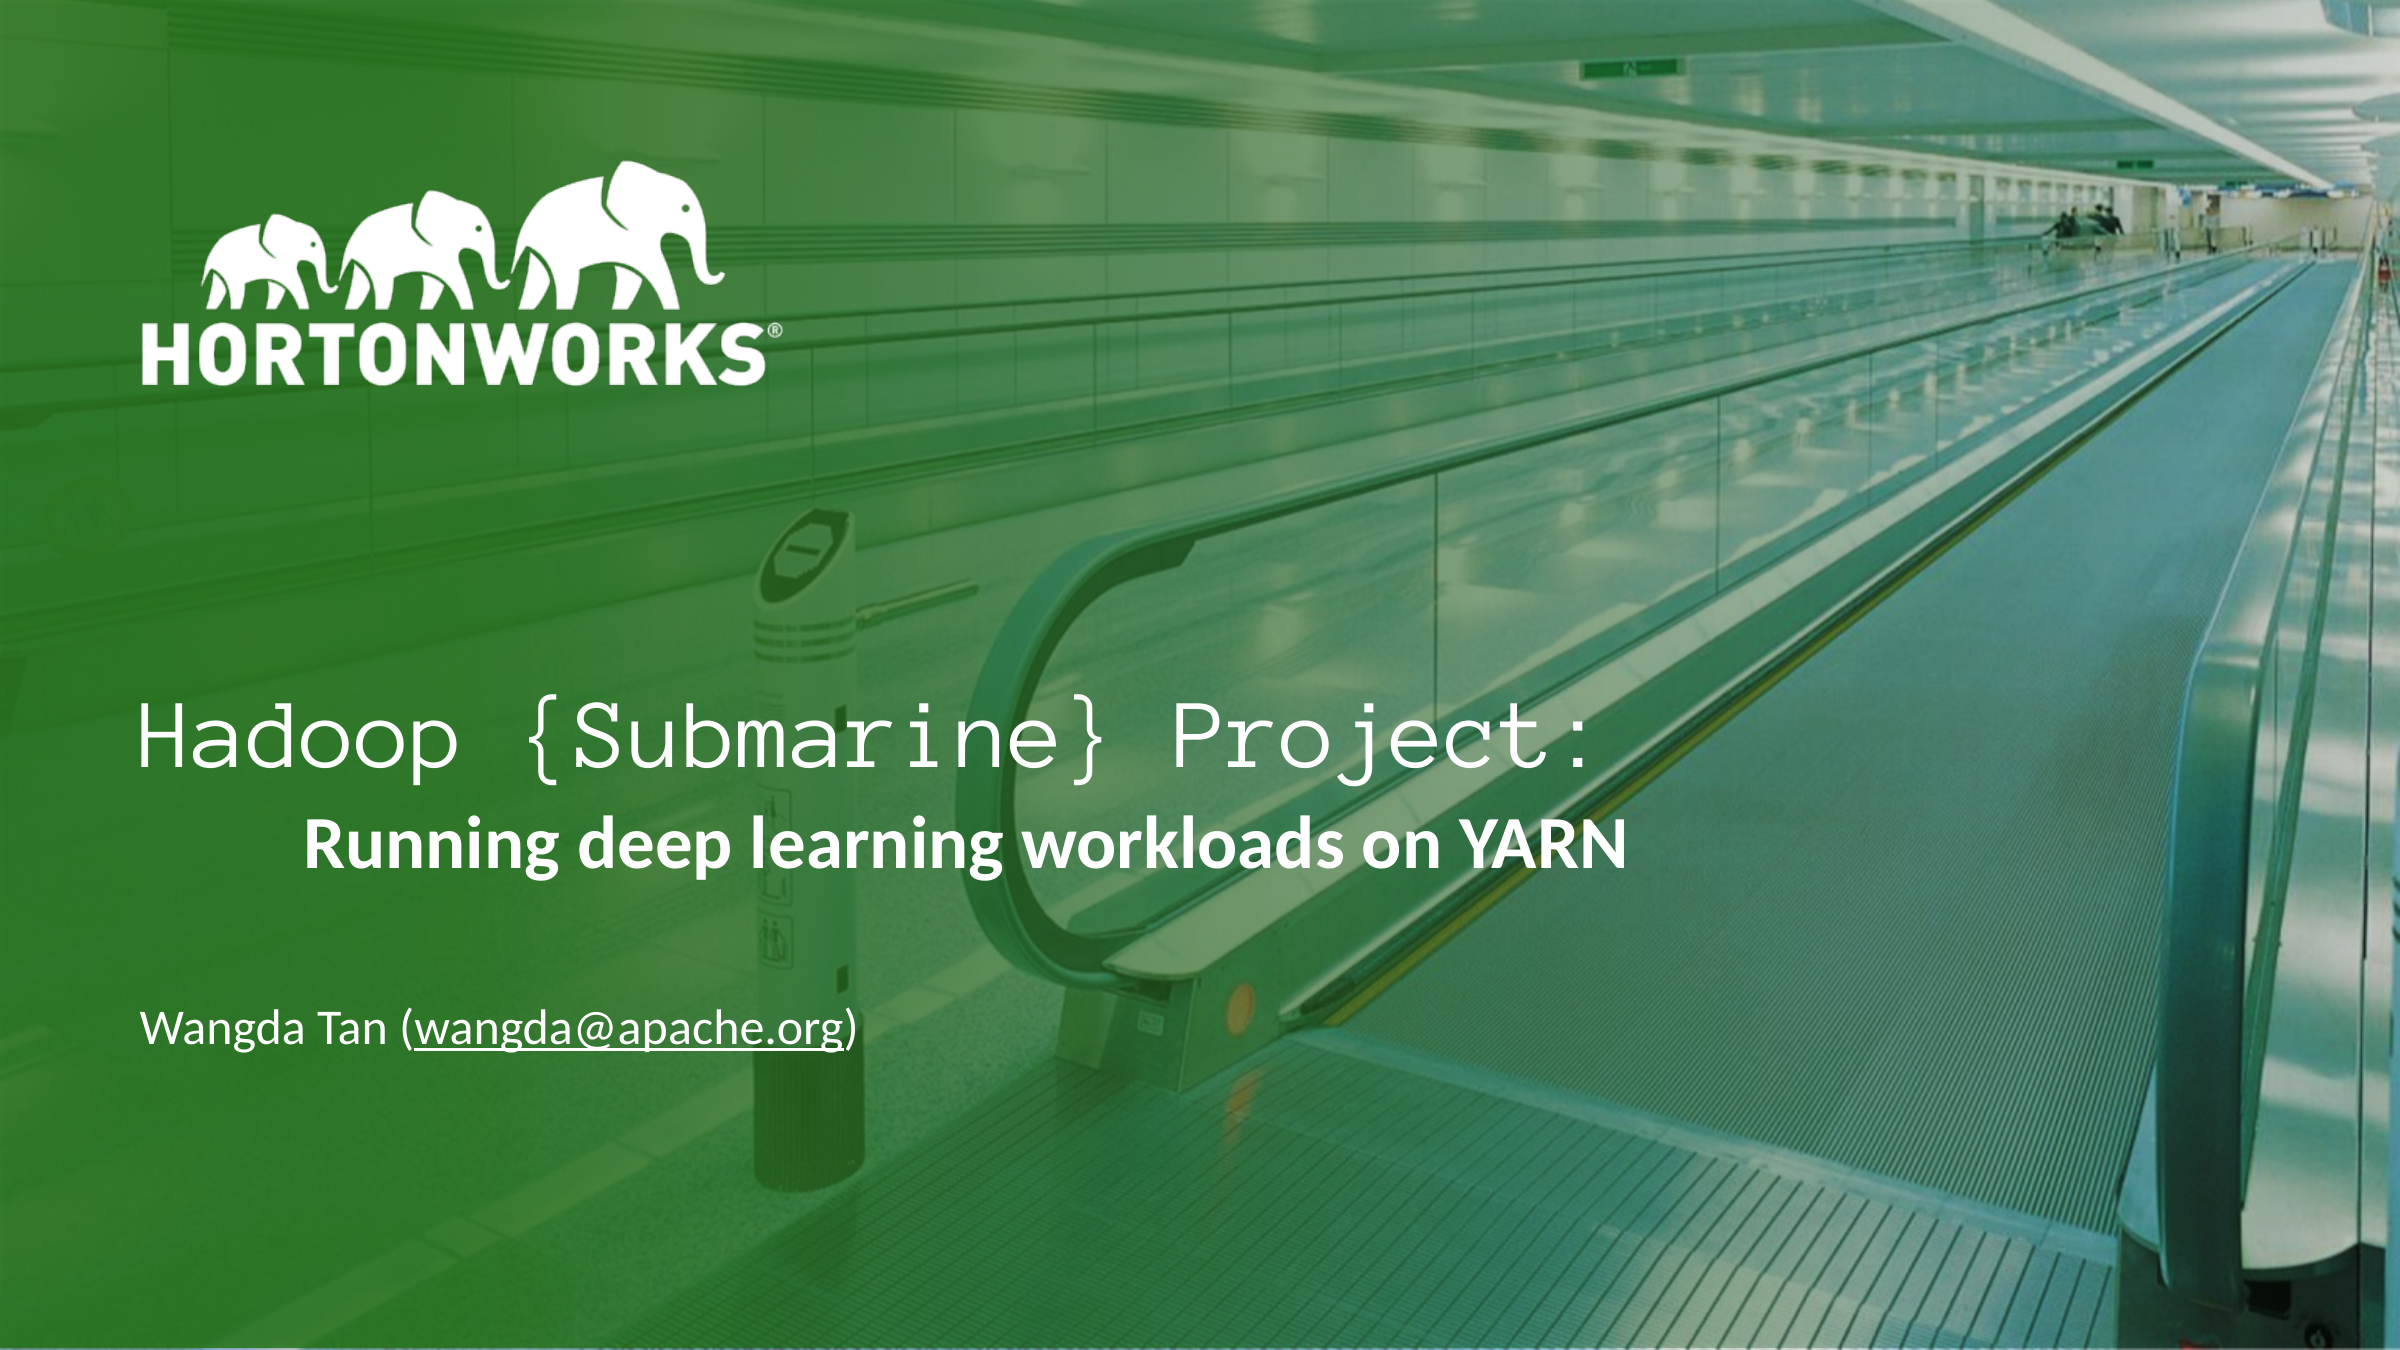

# Hadoop {Submarine} Project: Running deep learning workloads on YARN
Wangda Tan (wangda@apache.org)